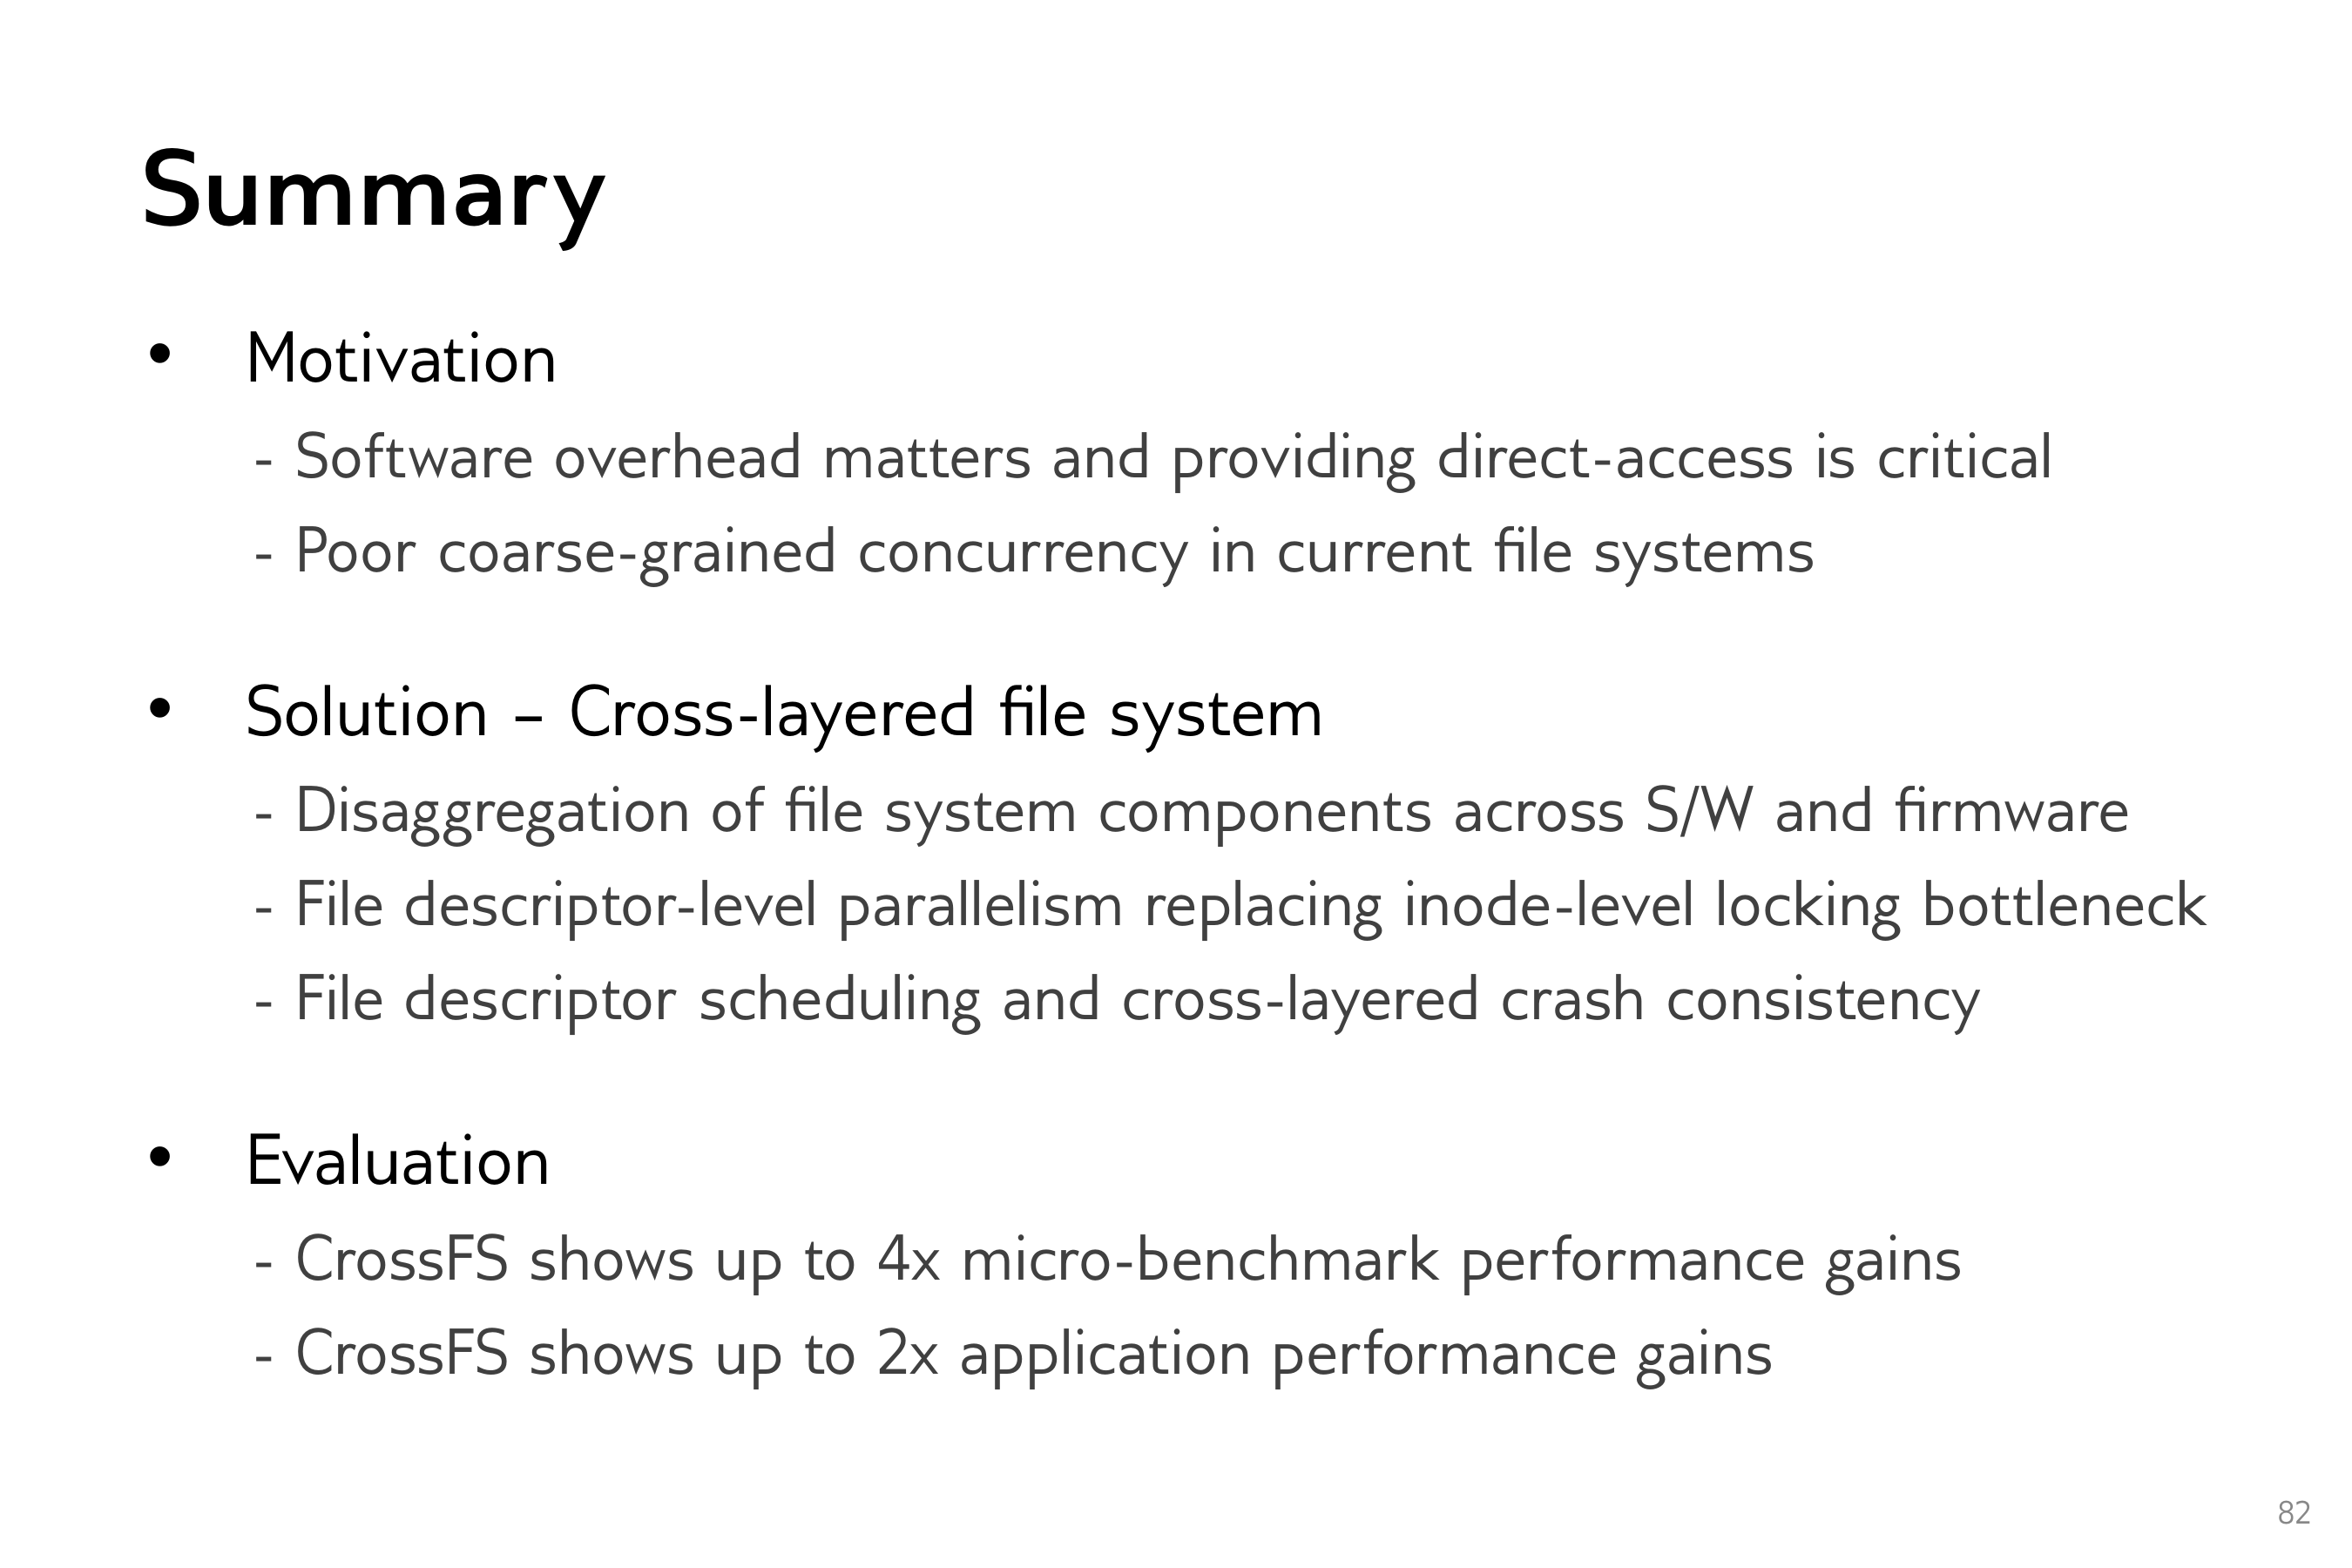

Summary
Motivation
- Software overhead matters and providing direct-access is critical
- Poor coarse-grained concurrency in current file systems
Solution – Cross-layered file system
- Disaggregation of file system components across S/W and firmware
- File descriptor-level parallelism replacing inode-level locking bottleneck
- File descriptor scheduling and cross-layered crash consistency
Evaluation
- CrossFS shows up to 4x micro-benchmark performance gains
- CrossFS shows up to 2x application performance gains
82